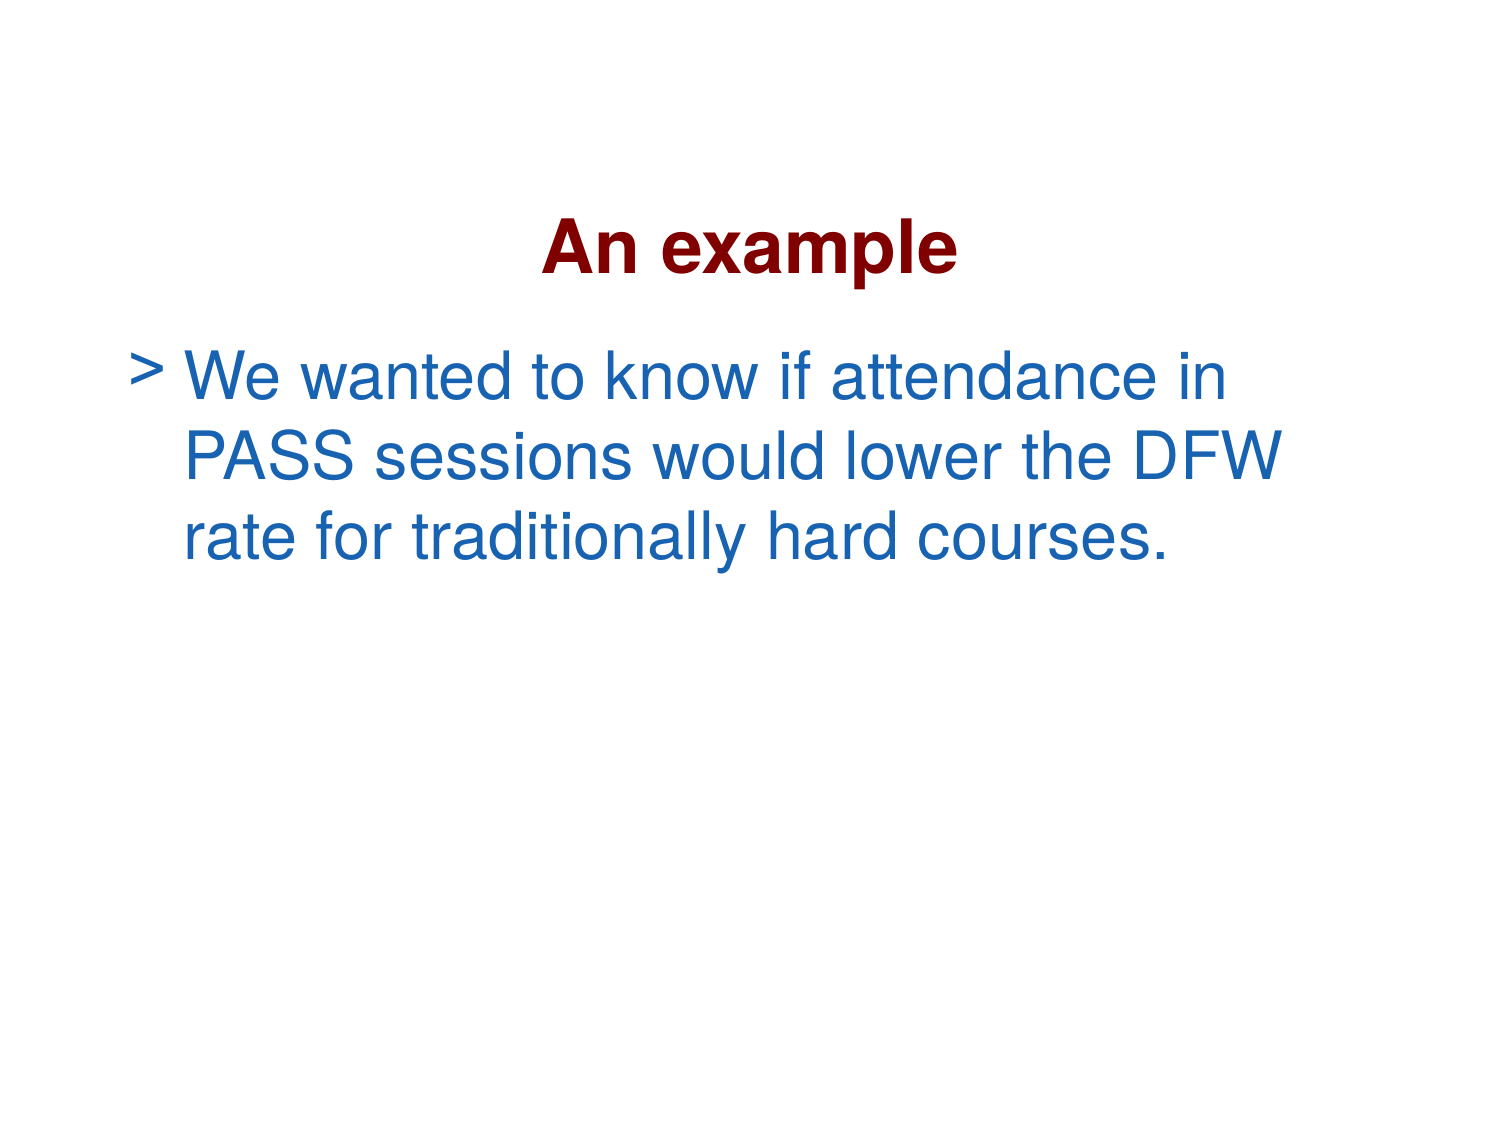

# An example
We wanted to know if attendance in PASS sessions would lower the DFW rate for traditionally hard courses.